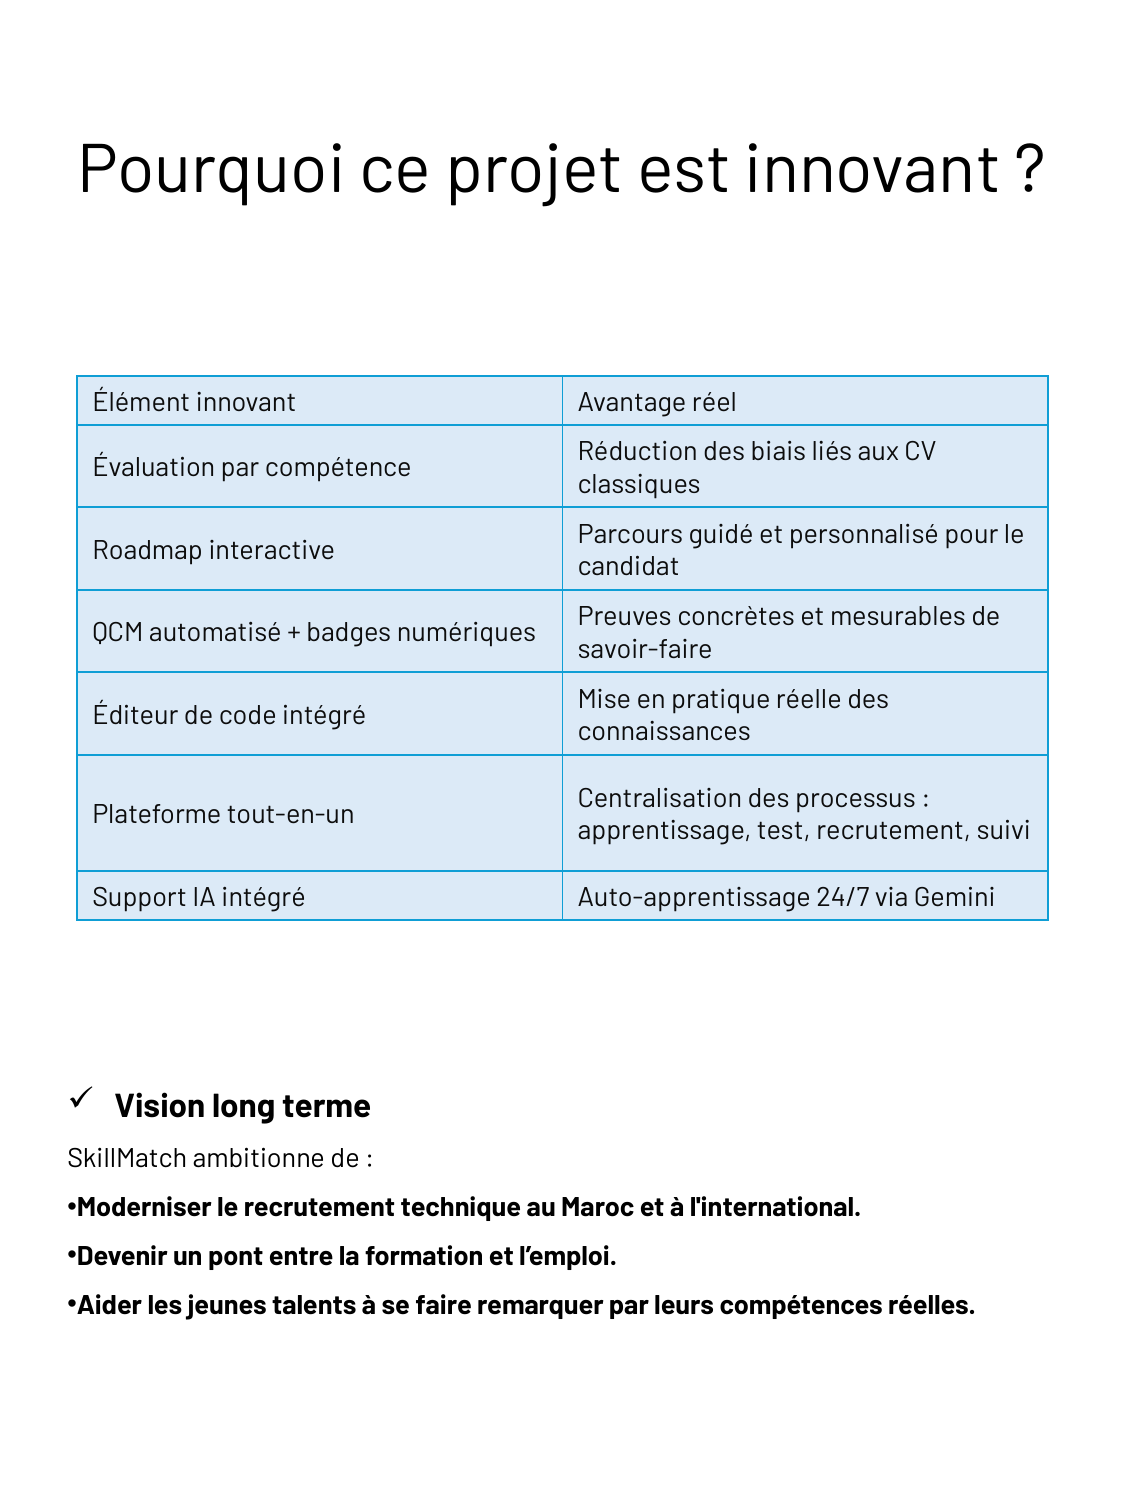

# Pourquoi ce projet est innovant ?
| Élément innovant | Avantage réel |
| --- | --- |
| Évaluation par compétence | Réduction des biais liés aux CV classiques |
| Roadmap interactive | Parcours guidé et personnalisé pour le candidat |
| QCM automatisé + badges numériques | Preuves concrètes et mesurables de savoir-faire |
| Éditeur de code intégré | Mise en pratique réelle des connaissances |
| Plateforme tout-en-un | Centralisation des processus : apprentissage, test, recrutement, suivi |
| Support IA intégré | Auto-apprentissage 24/7 via Gemini |
Vision long terme
SkillMatch ambitionne de :
Moderniser le recrutement technique au Maroc et à l'international.
Devenir un pont entre la formation et l’emploi.
Aider les jeunes talents à se faire remarquer par leurs compétences réelles.